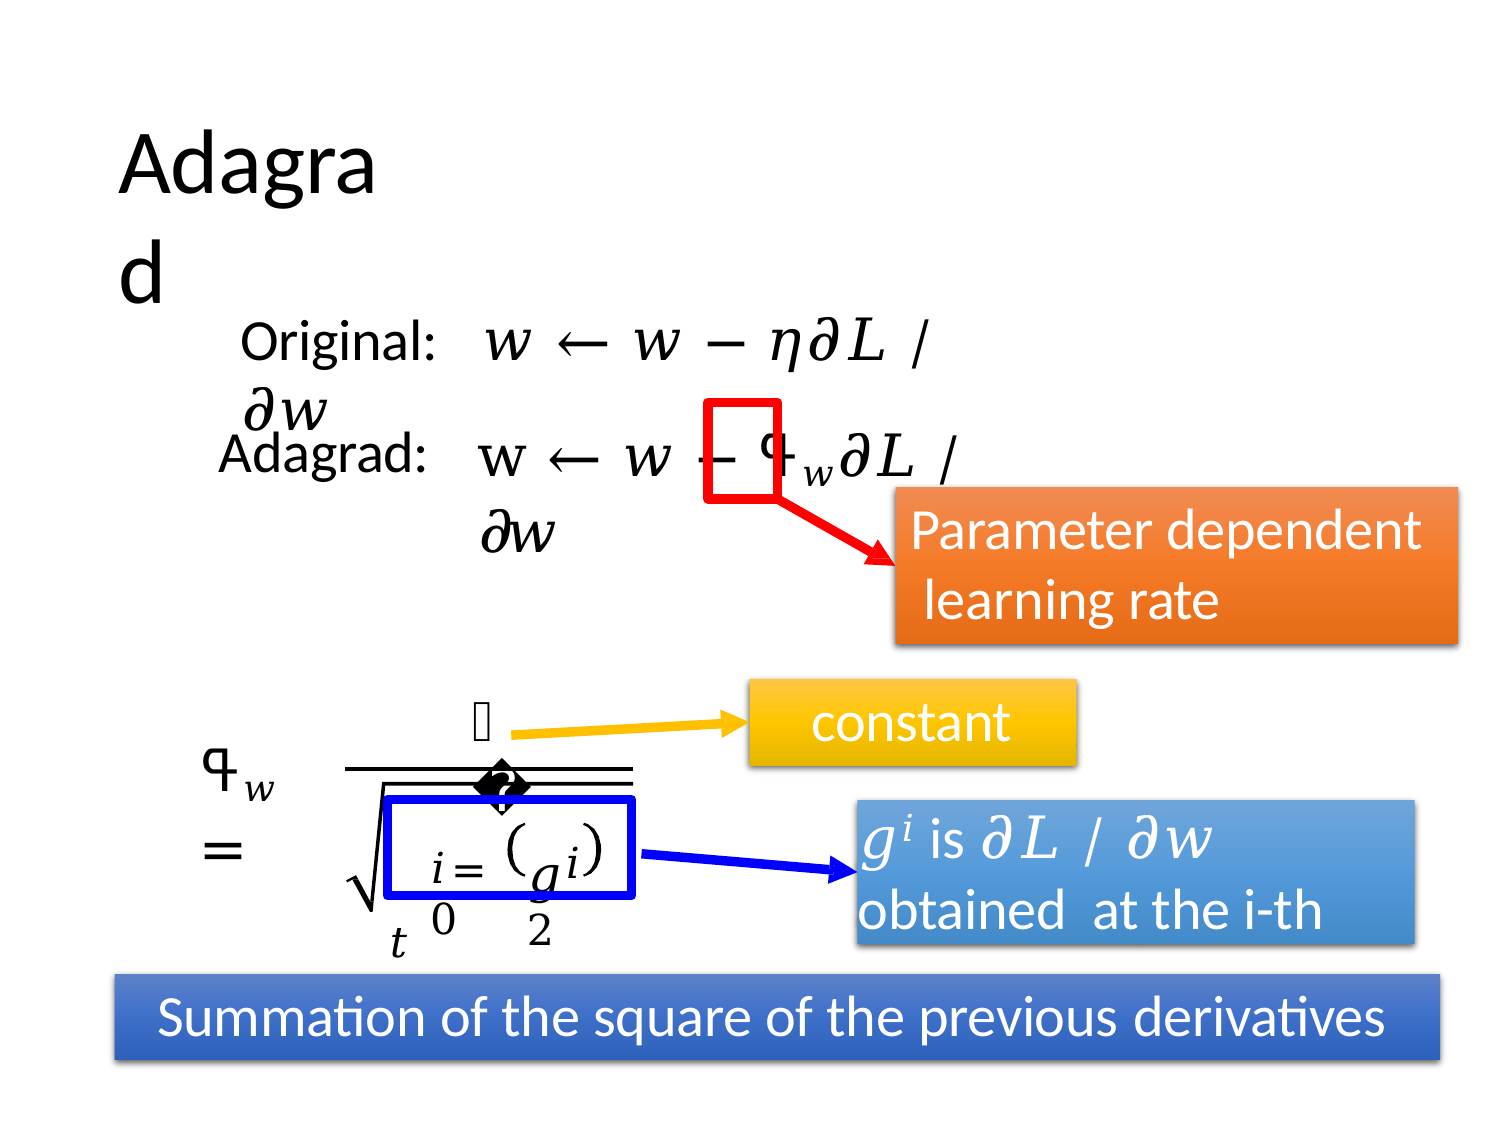

# Adagrad
Original:	𝑤 ← 𝑤 − 𝜂𝜕𝐿 ∕ 𝜕𝑤

w ← 𝑤 − ߟ𝑤𝜕𝐿 ∕  𝜕𝑤
Adagrad:

Parameter dependent  learning rate

constant
𝜂

ߟ𝑤 =

 𝑡
𝑔𝑖	2

𝑔𝑖 is 𝜕𝐿 ∕ 𝜕𝑤 obtained  at the i-th update

𝑖=0

Summation of the square of the previous derivatives